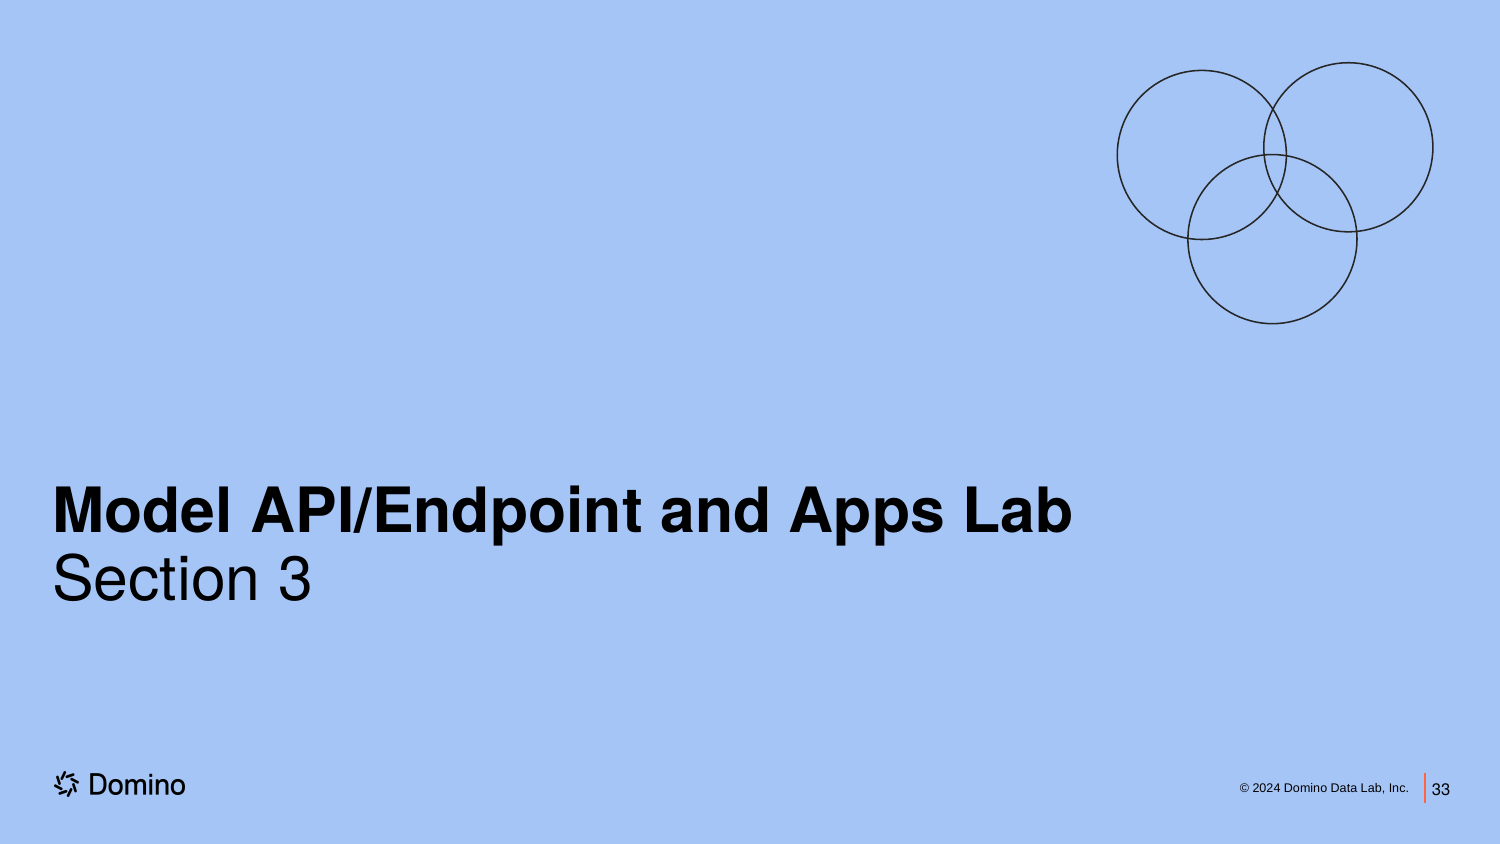

# Model API/Endpoint and Apps Lab
Section 3